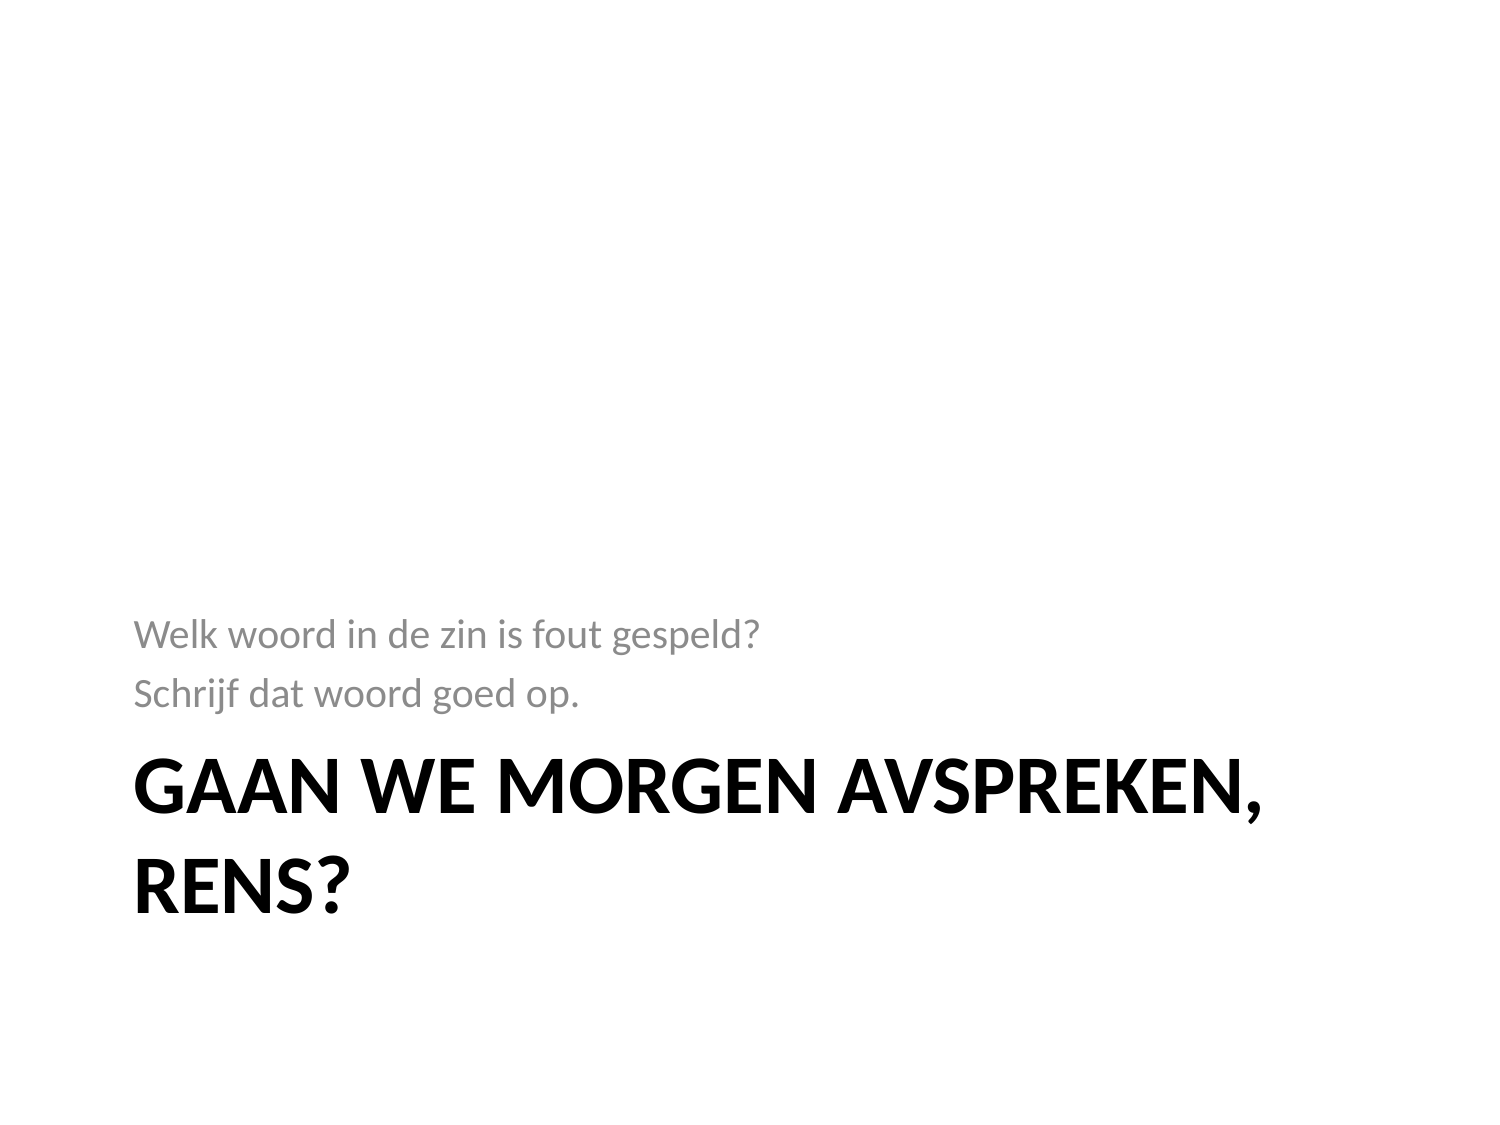

Welk woord in de zin is fout gespeld?
Schrijf dat woord goed op.
# Gaan we morgen avspreken, Rens?